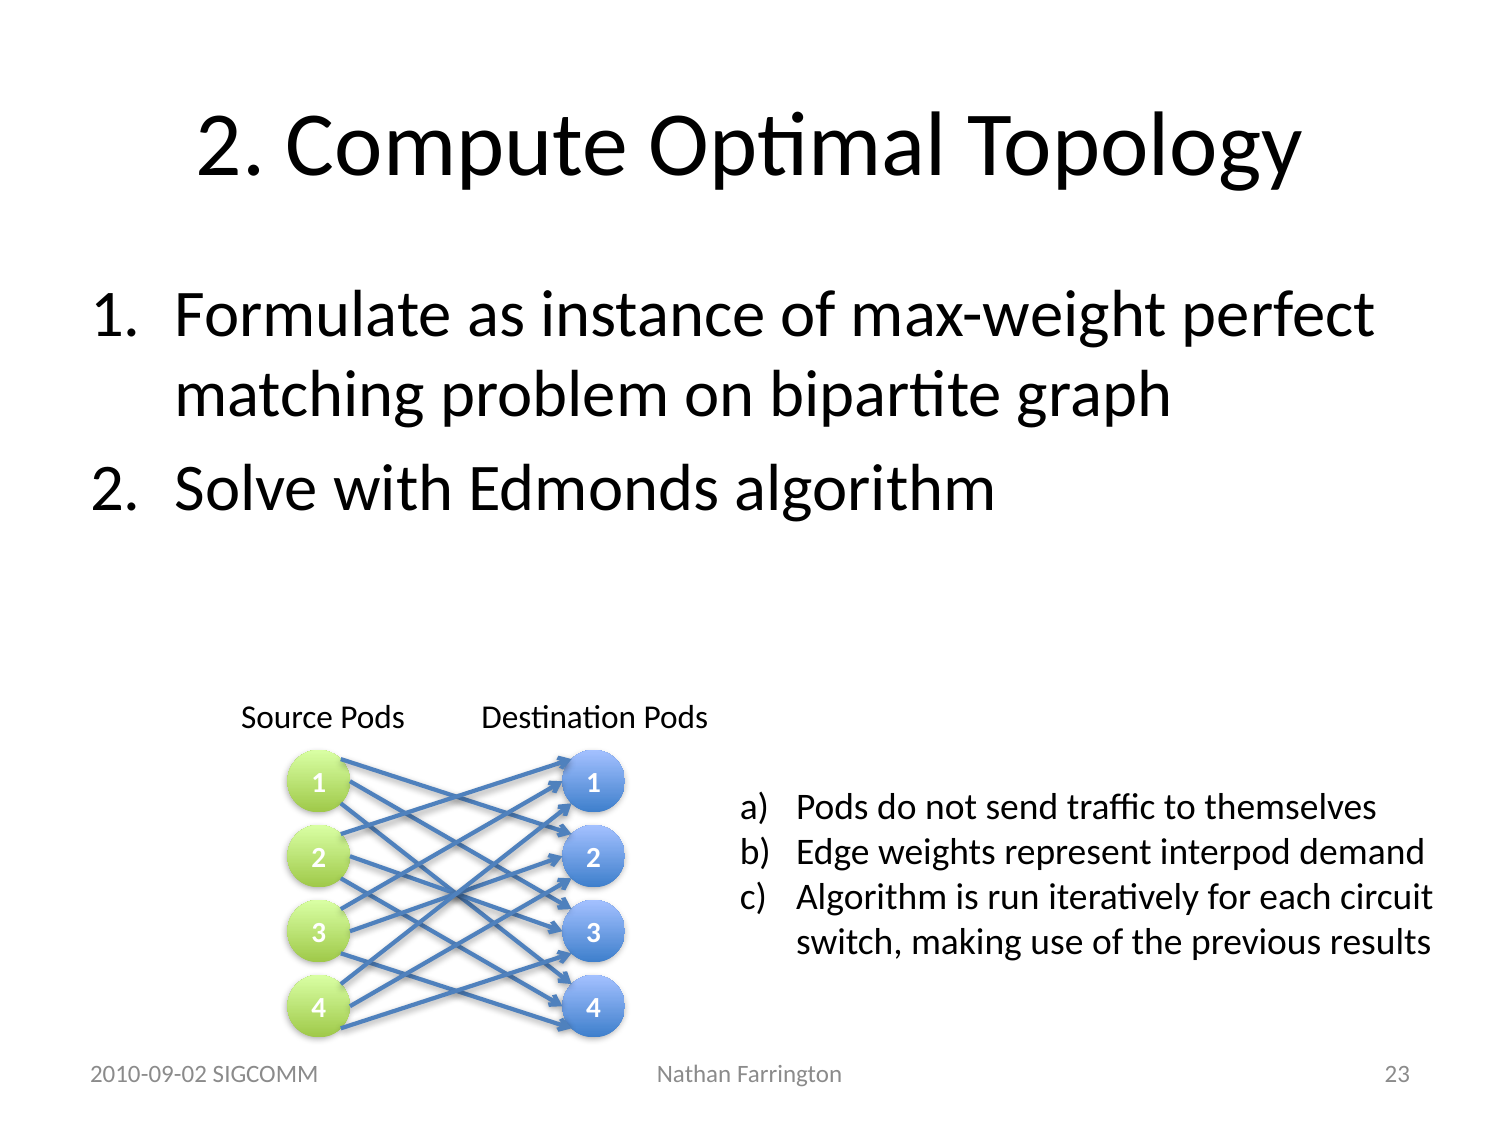

# 2. Compute Optimal Topology
Formulate as instance of max-weight perfect matching problem on bipartite graph
Solve with Edmonds algorithm
Source Pods
Destination Pods
1
1
2
2
3
3
4
4
Pods do not send traffic to themselves
Edge weights represent interpod demand
Algorithm is run iteratively for each circuit switch, making use of the previous results
2010-09-02 SIGCOMM
Nathan Farrington
23